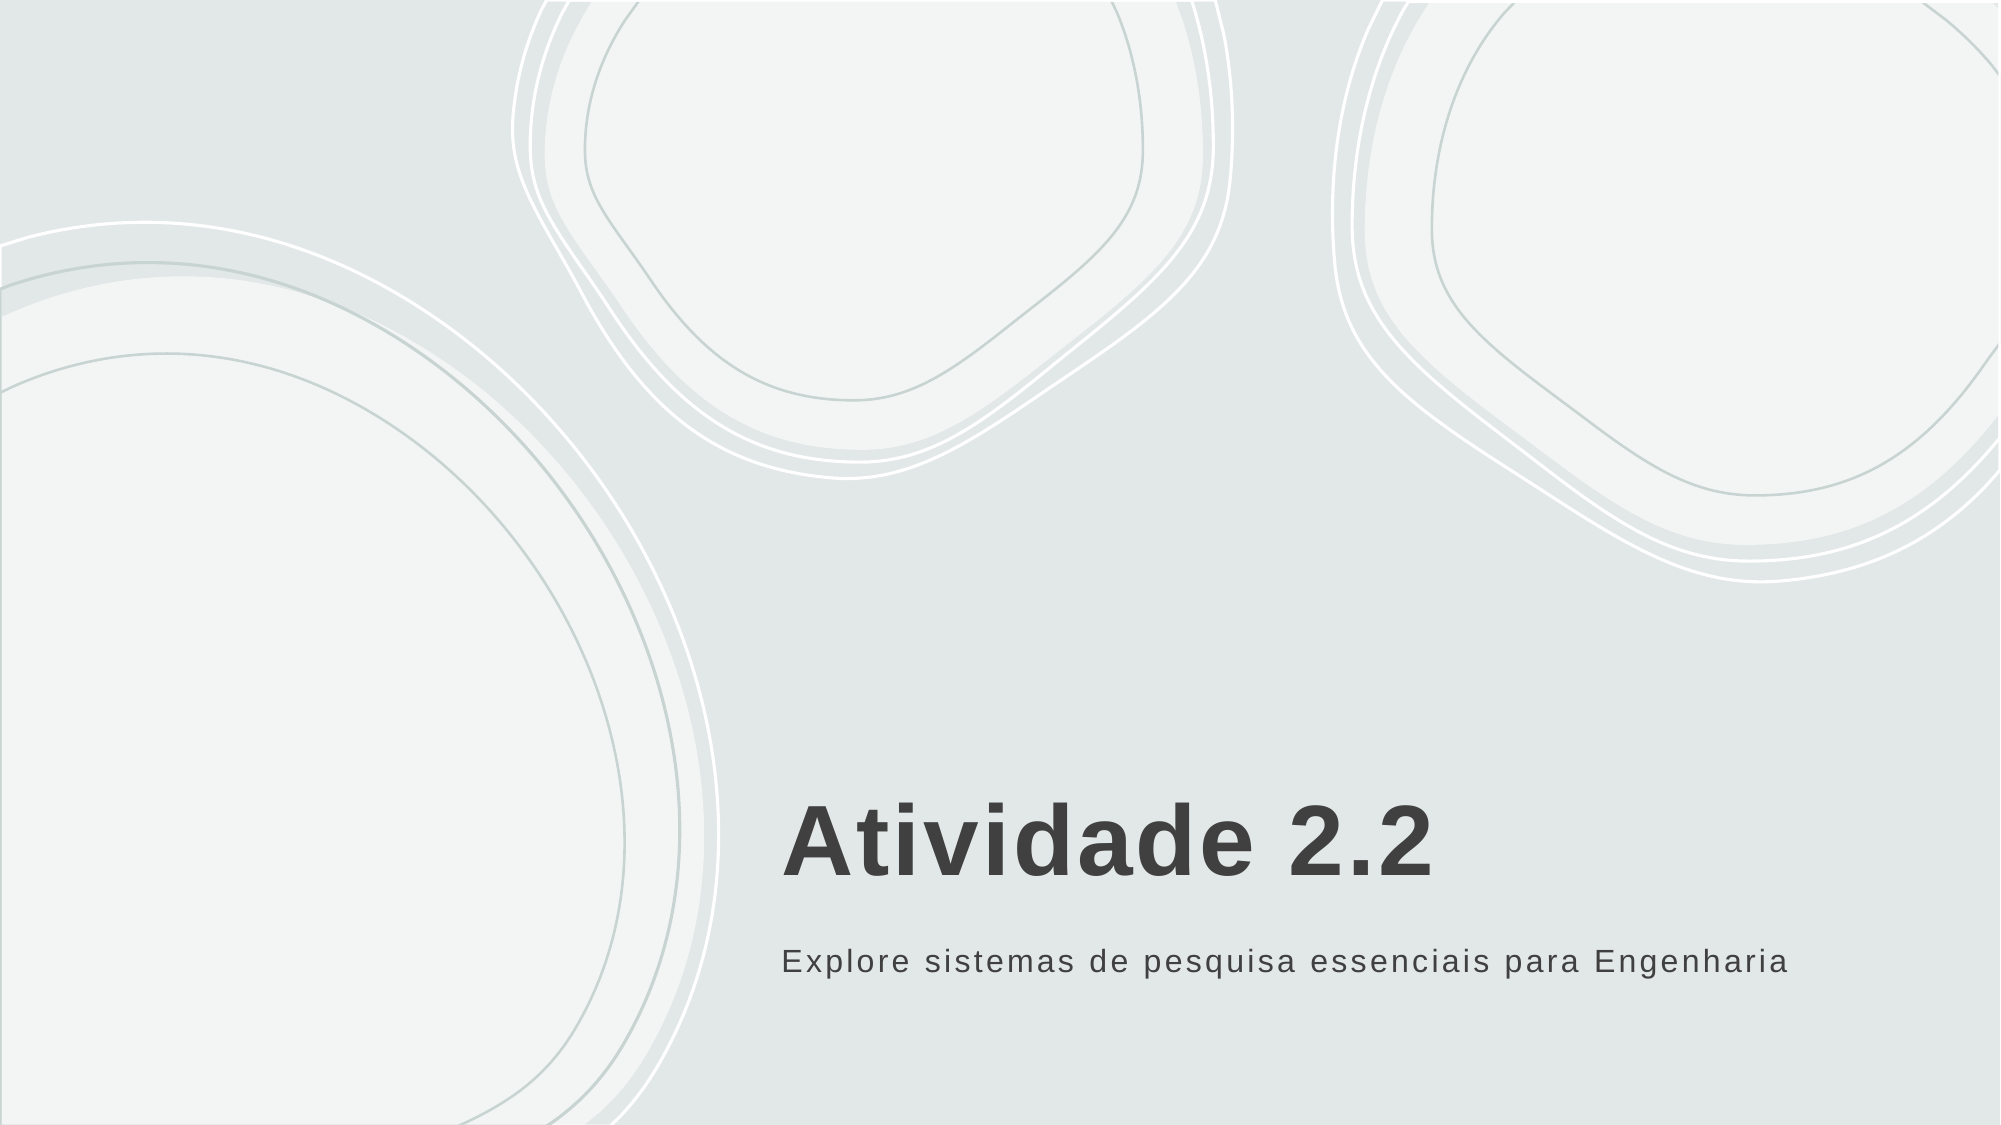

# Atividade 2.2
Explore sistemas de pesquisa essenciais para Engenharia